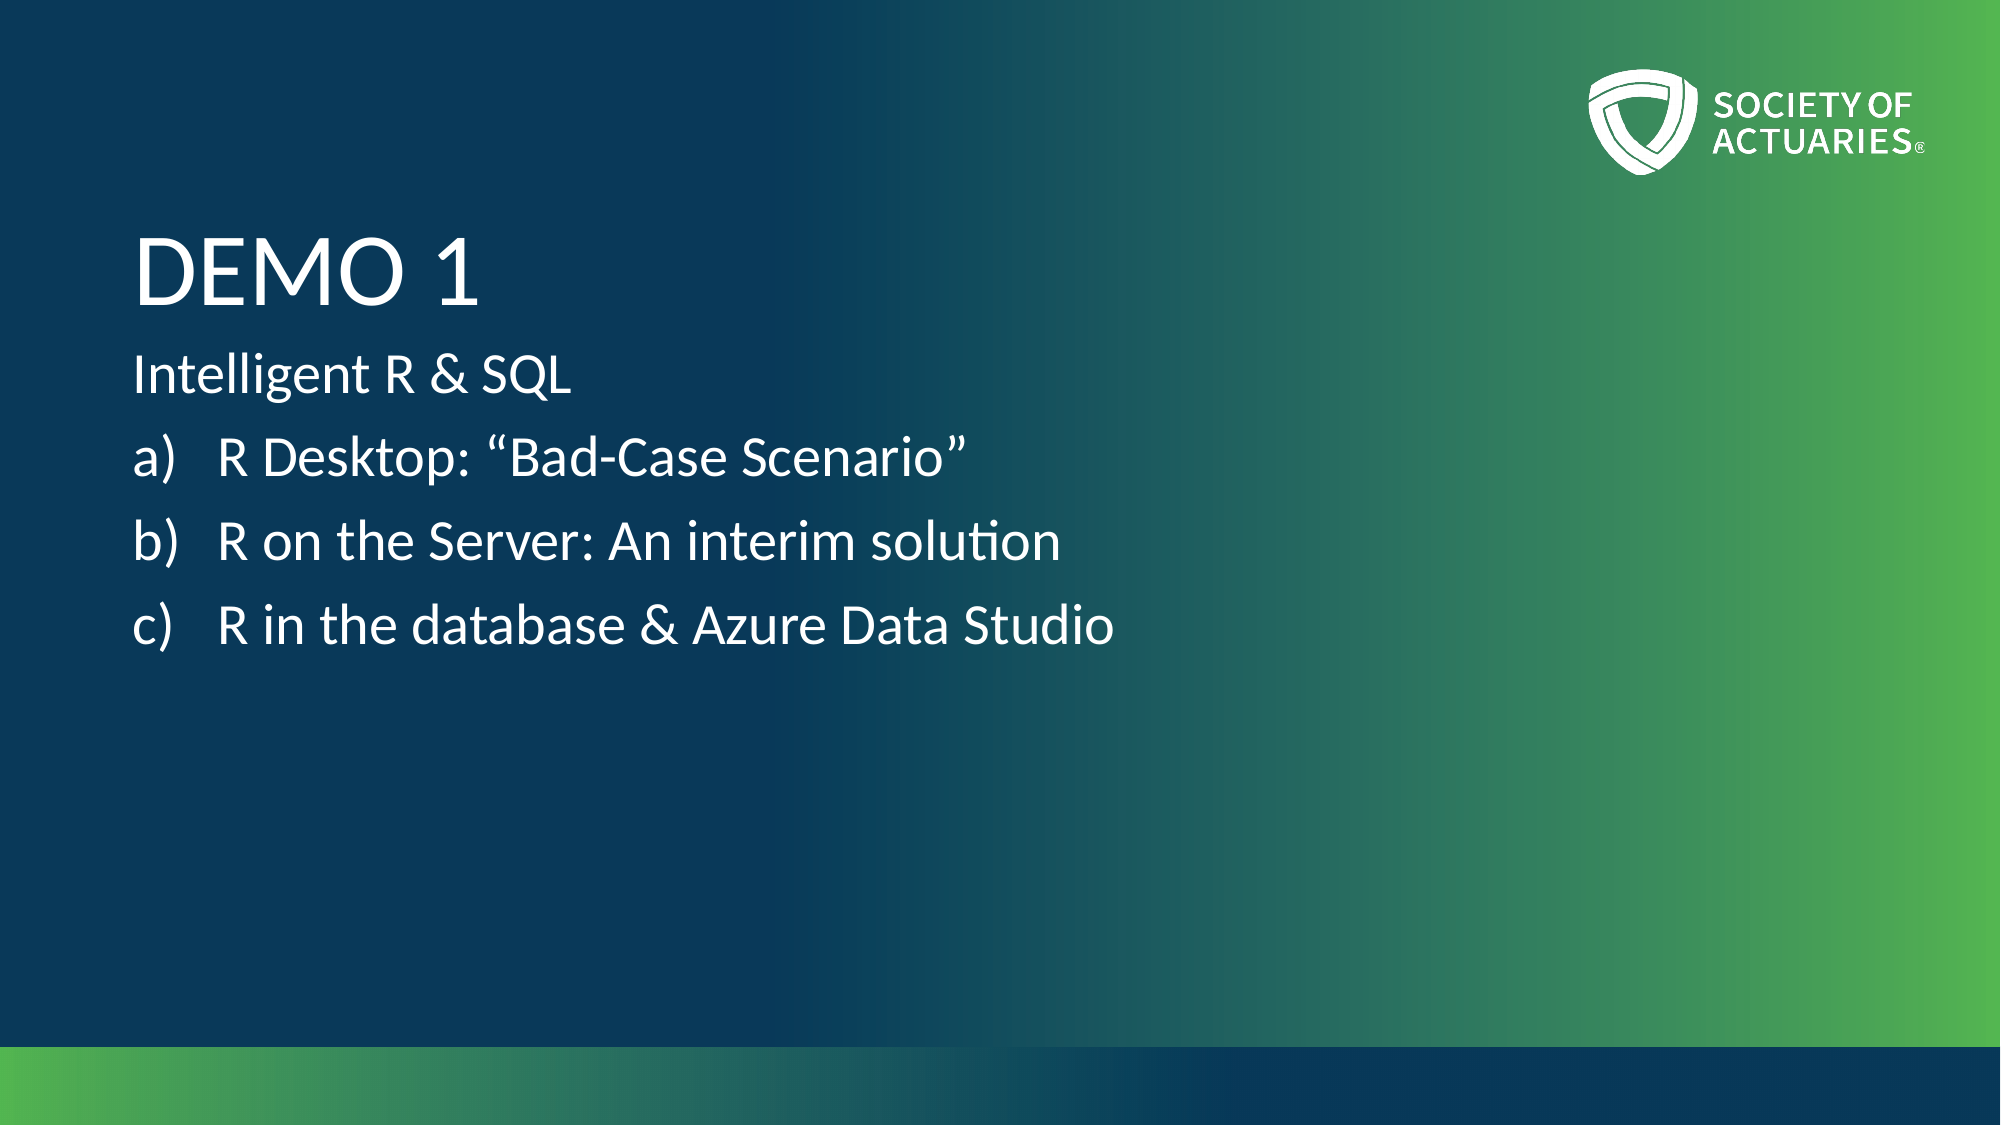

# DEMO 1
Intelligent R & SQL
R Desktop: “Bad-Case Scenario”
R on the Server: An interim solution
R in the database & Azure Data Studio